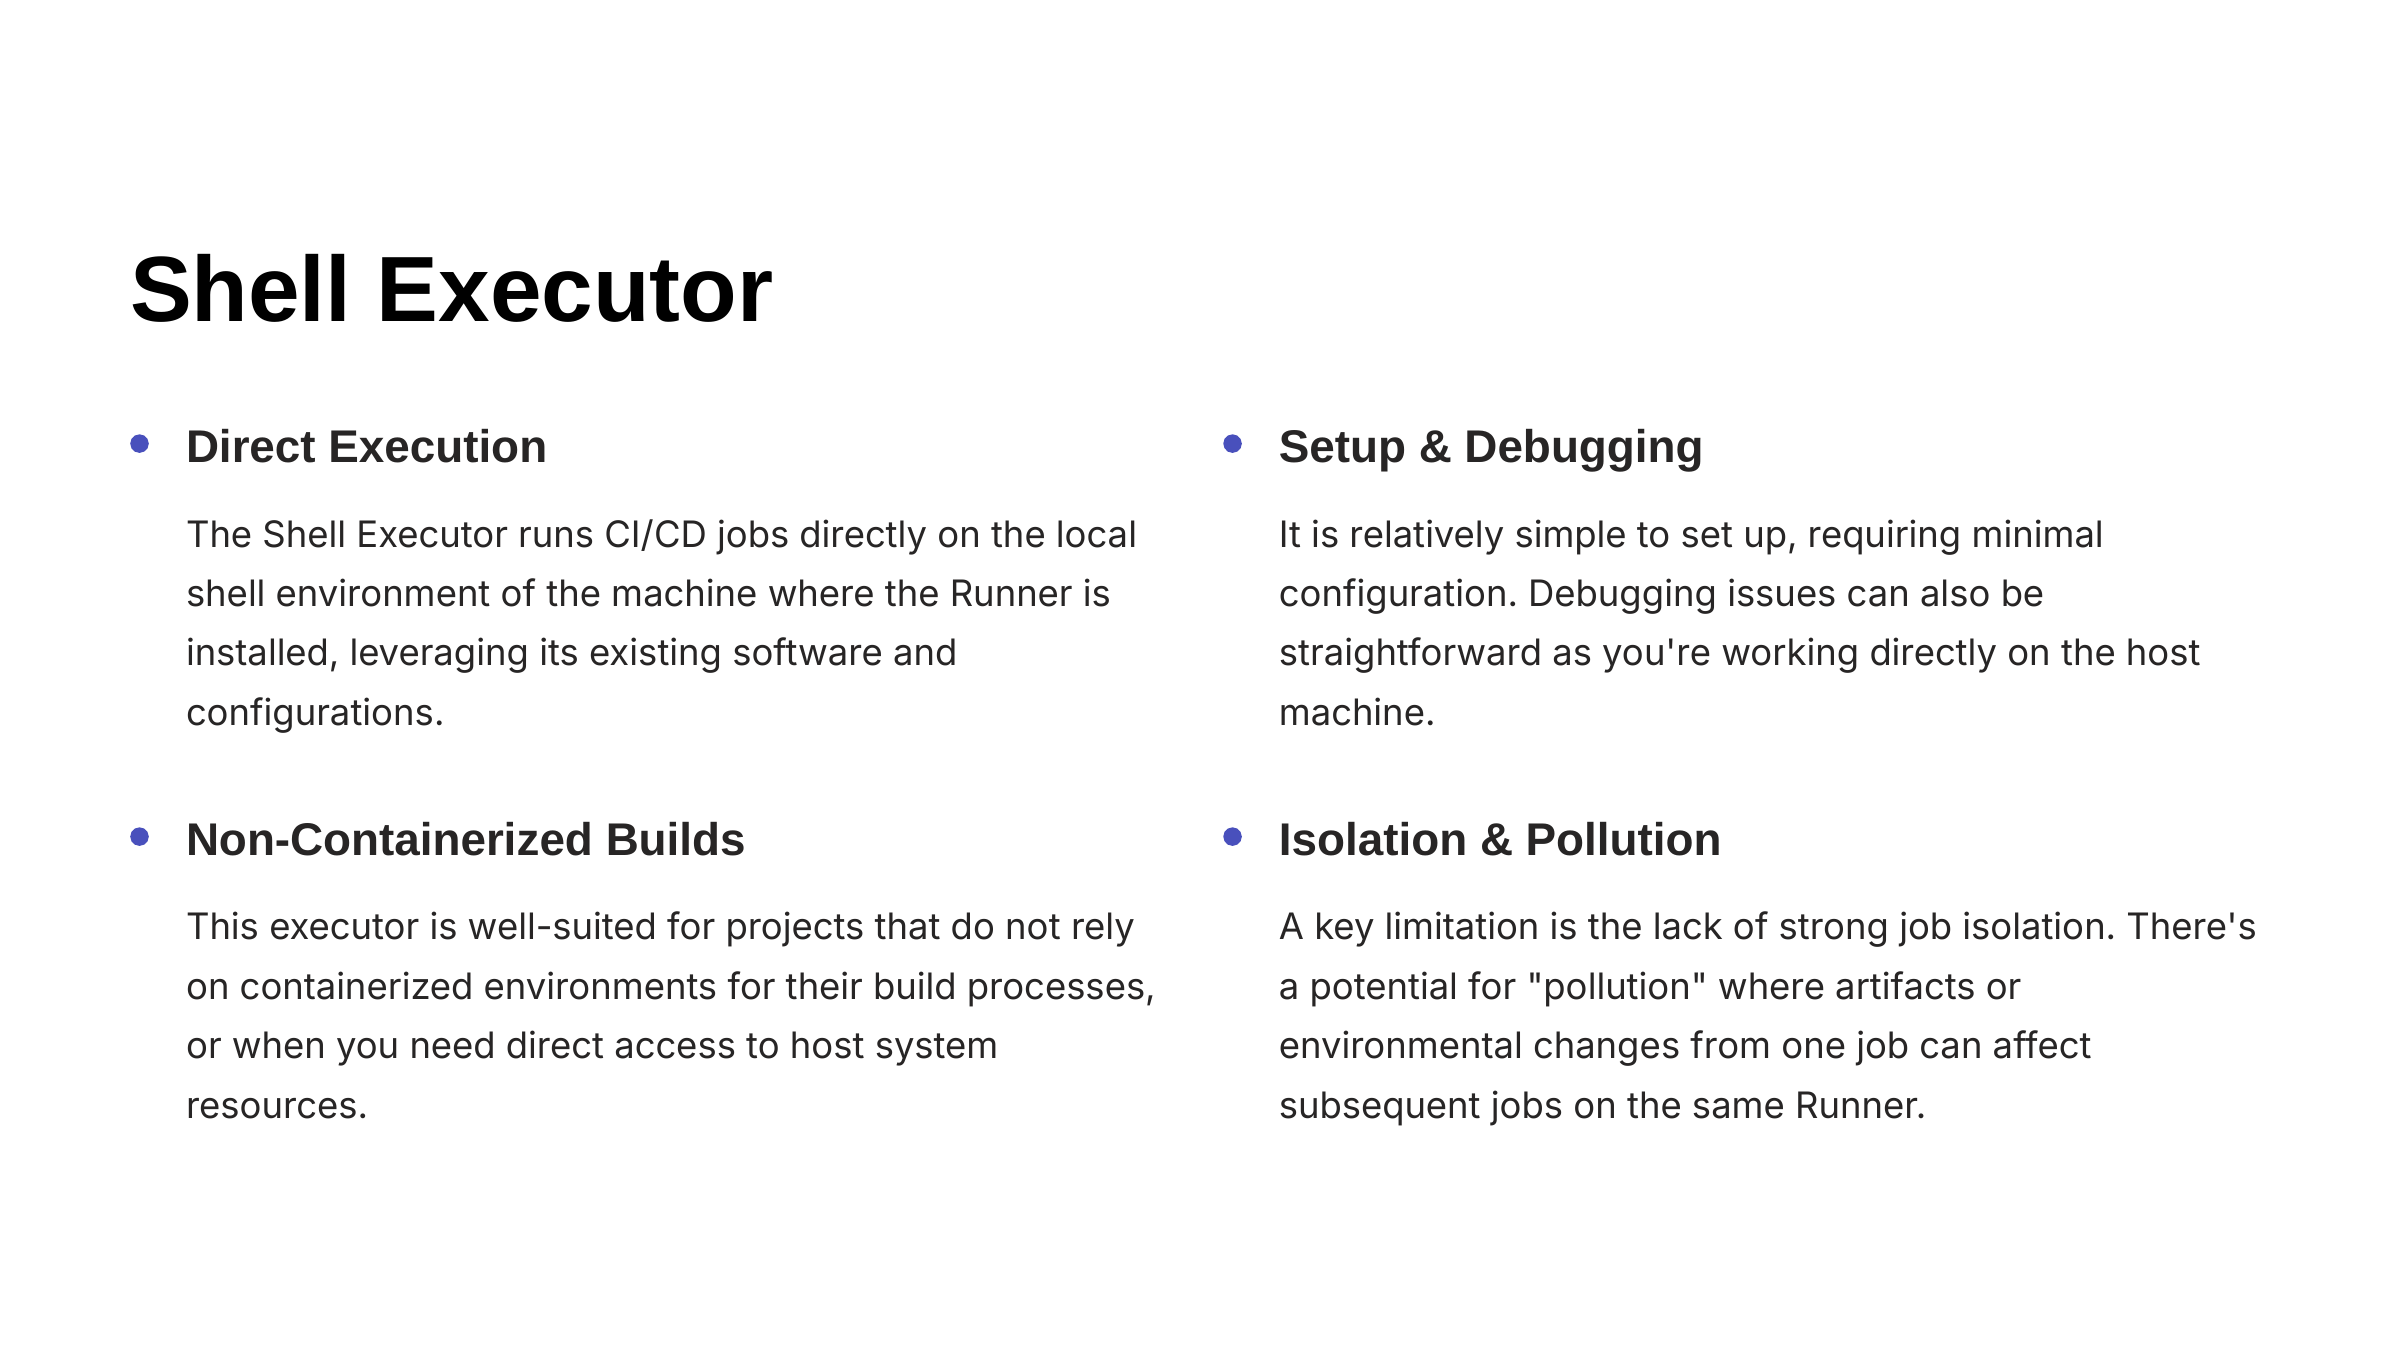

Shell Executor
Direct Execution
Setup & Debugging

The Shell Executor runs CI/CD jobs directly on the local shell environment of the machine where the Runner is installed, leveraging its existing software and configurations.
It is relatively simple to set up, requiring minimal configuration. Debugging issues can also be straightforward as you're working directly on the host machine.
Non-Containerized Builds
Isolation & Pollution

This executor is well-suited for projects that do not rely on containerized environments for their build processes, or when you need direct access to host system resources.
A key limitation is the lack of strong job isolation. There's a potential for "pollution" where artifacts or environmental changes from one job can affect subsequent jobs on the same Runner.